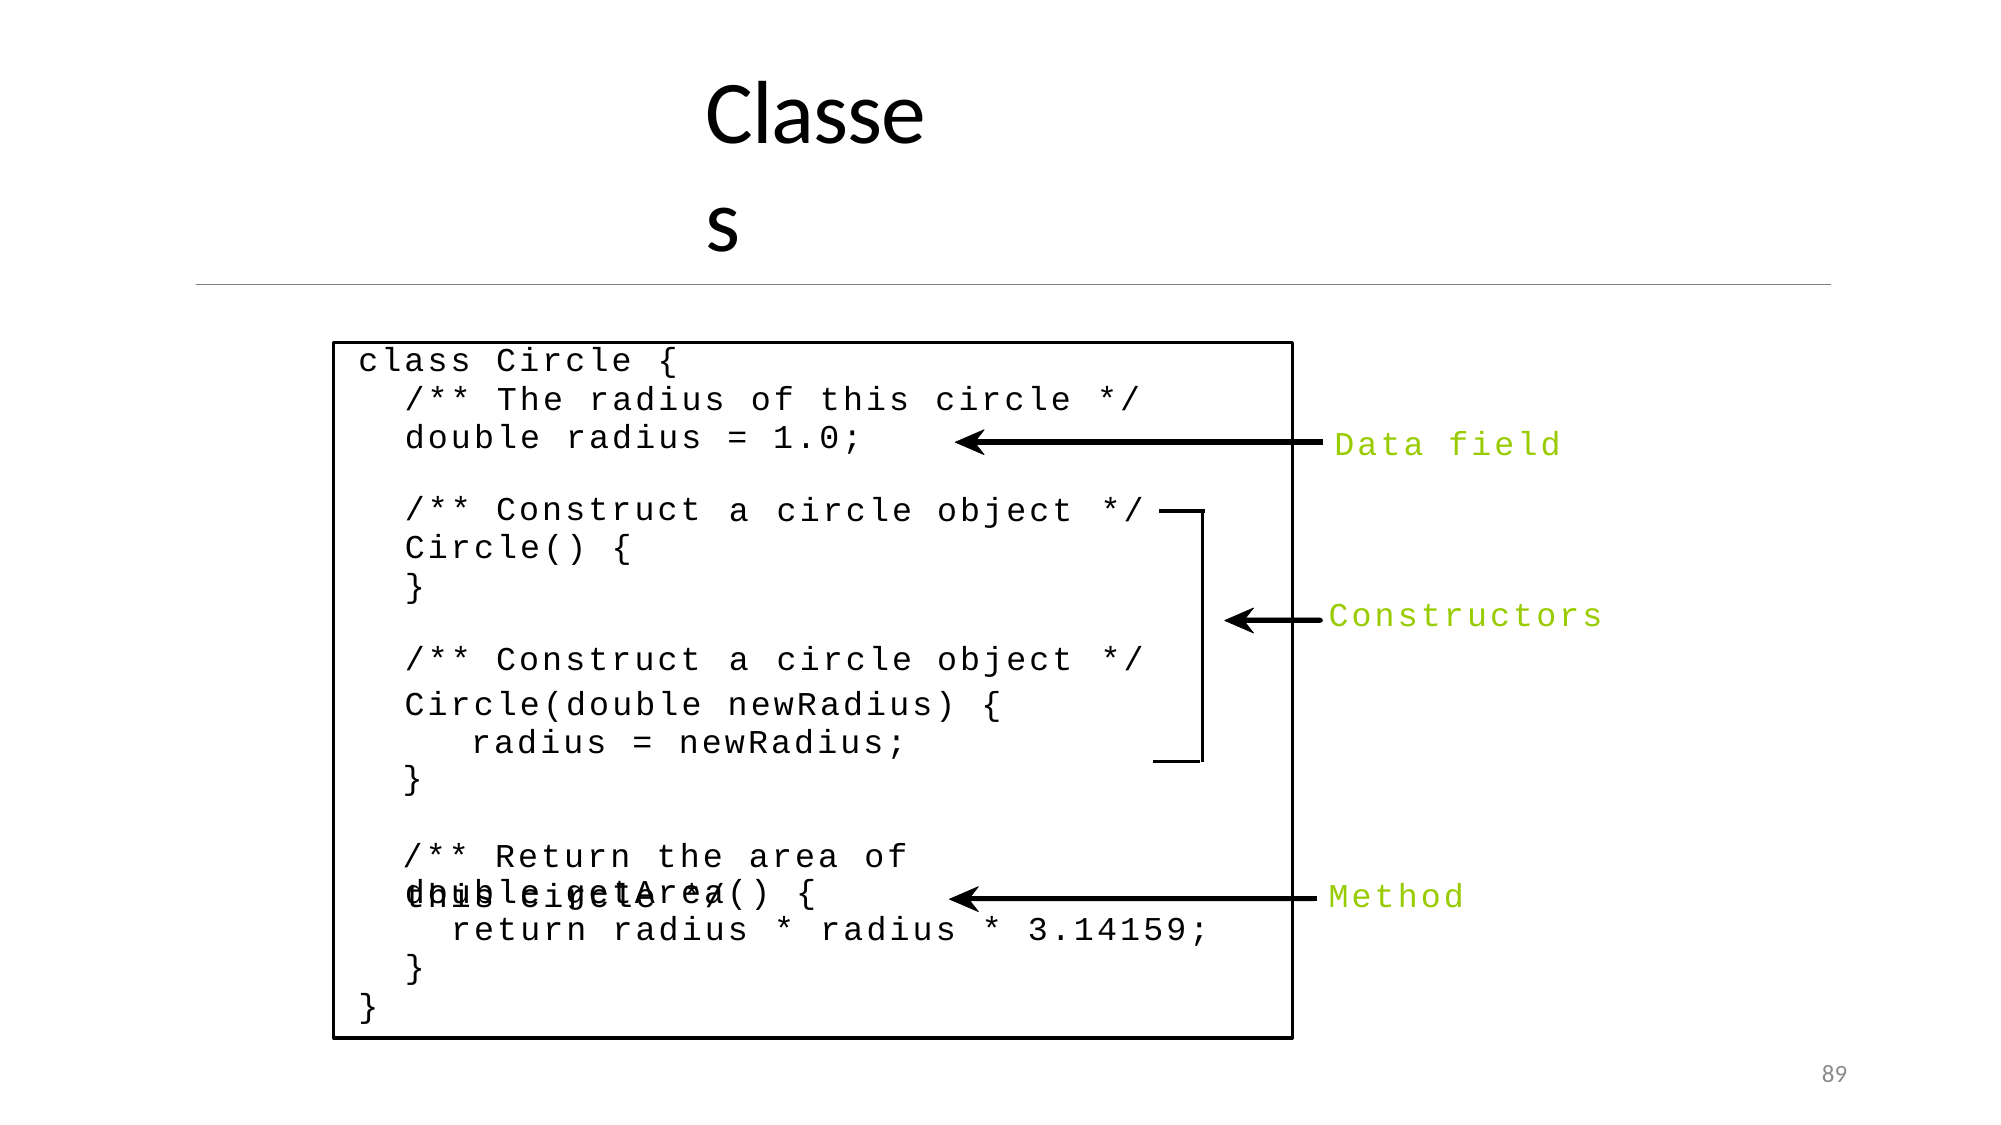

# Classes

class Circle {
/** The radius of this circle */

double radius = 1.0;
Data field

| /\*\* Construct Circle() { } | a | circle | object | \*/ |
| --- | --- | --- | --- | --- |
| /\*\* Construct | a | circle | object | \*/ |
Constructors
Circle(double newRadius) {  radius = newRadius;
}

/** Return the area of this circle */
double getArea() {
Method
return radius * radius * 3.14159;
}
}

89